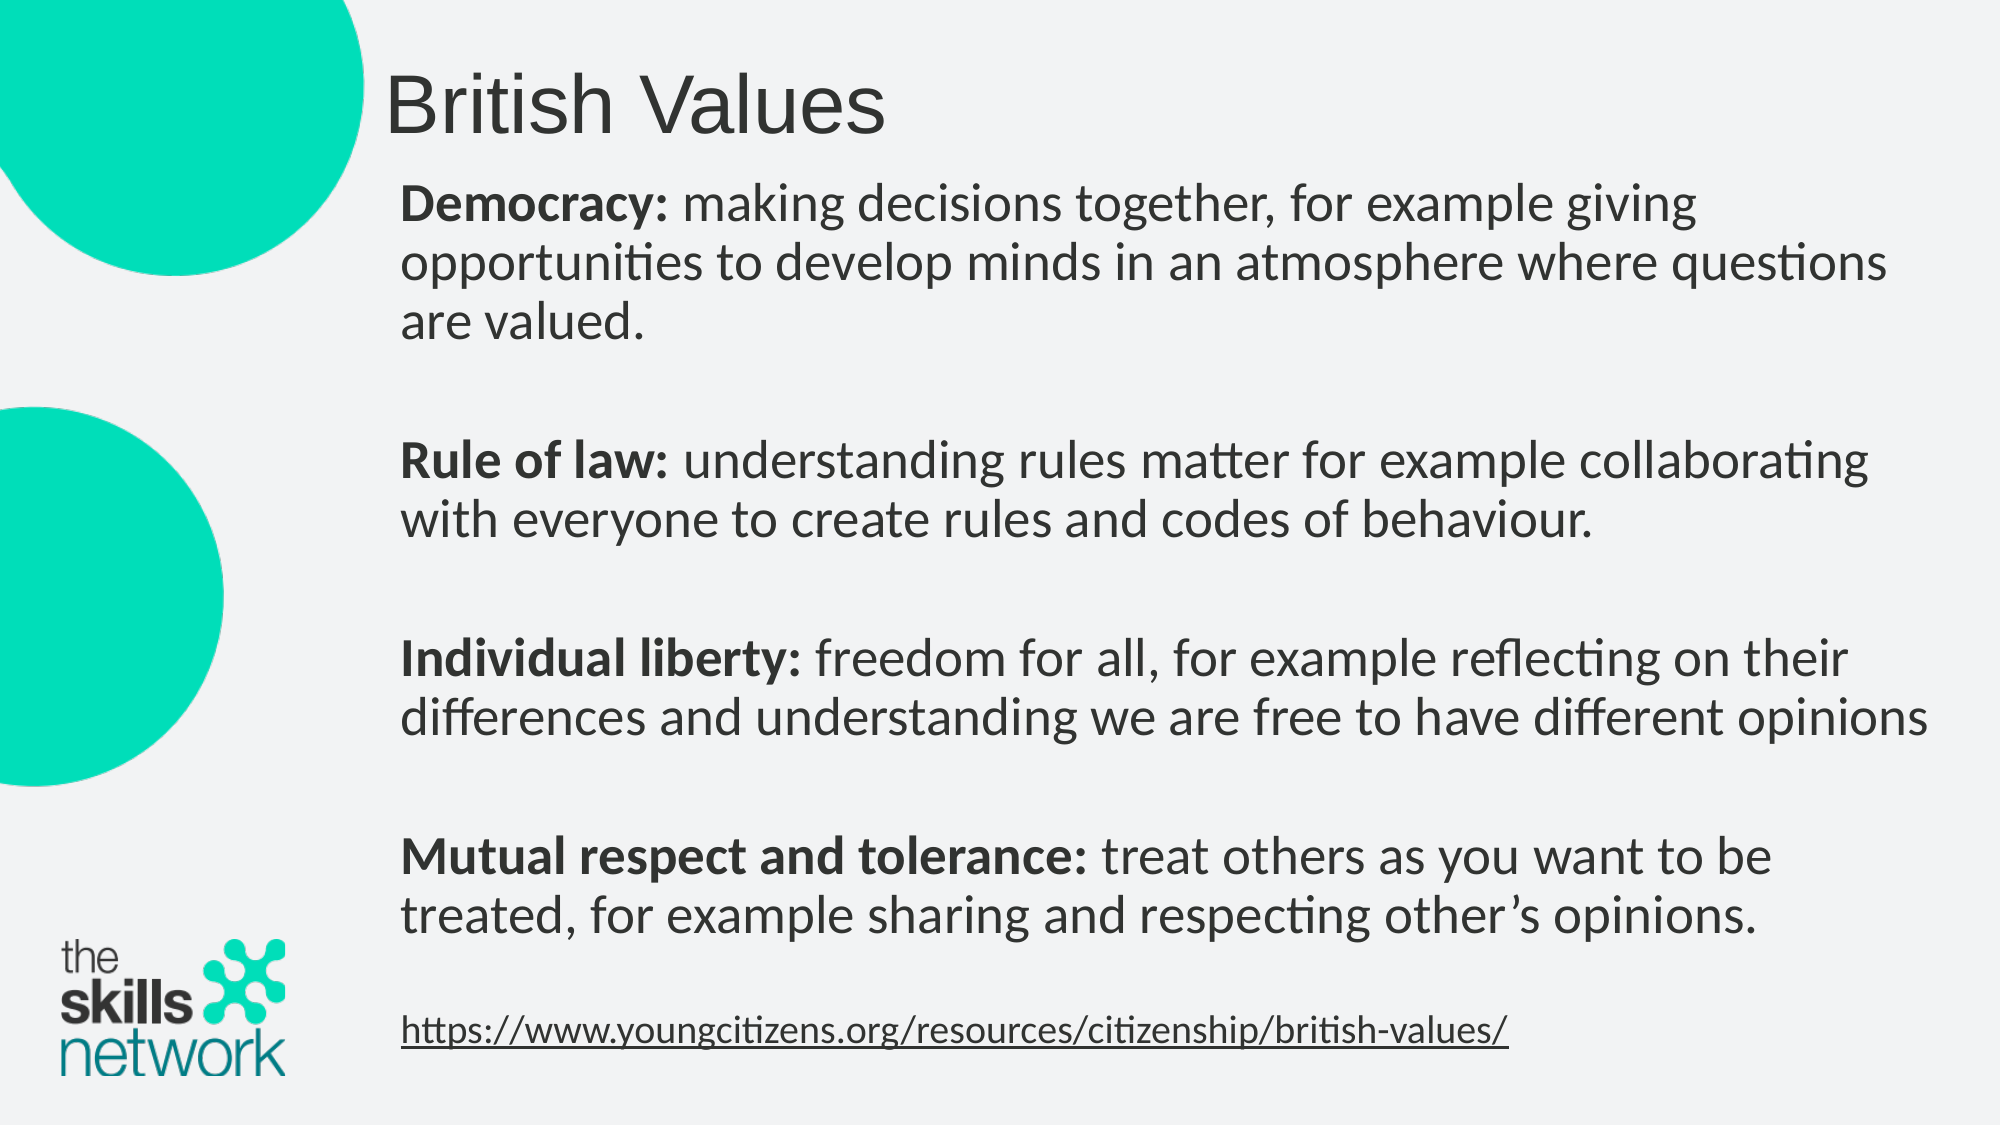

British Values
Democracy: making decisions together, for example giving opportunities to develop minds in an atmosphere where questions are valued.

Rule of law: understanding rules matter for example collaborating with everyone to create rules and codes of behaviour.

Individual liberty: freedom for all, for example reflecting on their differences and understanding we are free to have different opinions

Mutual respect and tolerance: treat others as you want to be treated, for example sharing and respecting other’s opinions.

https://www.youngcitizens.org/resources/citizenship/british-values/